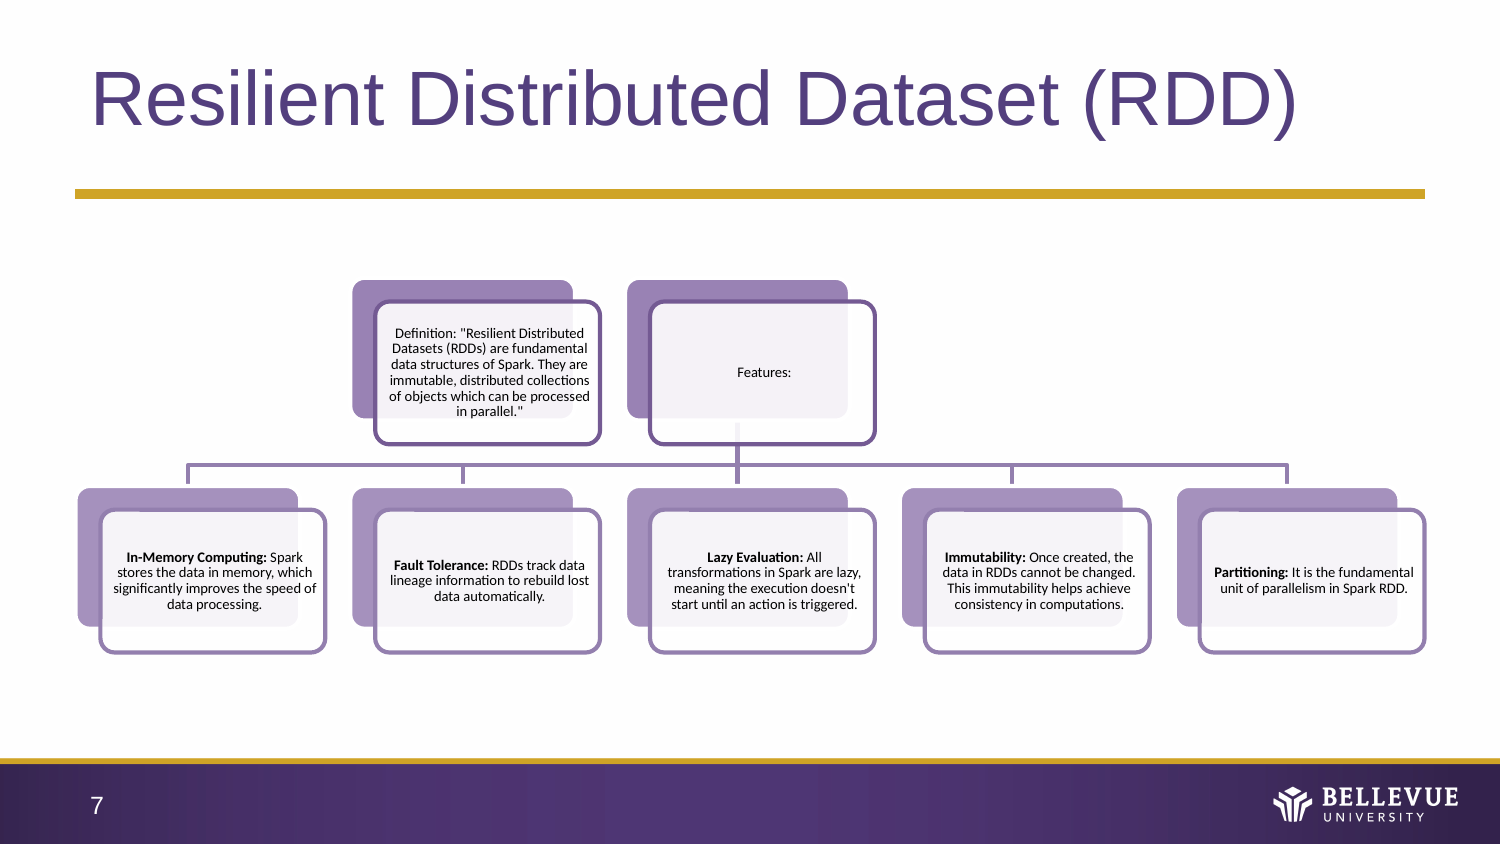

# Resilient Distributed Dataset (RDD)

Definition: "Resilient Distributed Datasets (RDDs) are fundamental data structures of Spark. They are immutable, distributed collections of objects which can be processed in parallel."
Features:
In-Memory Computing: Spark stores the data in memory, which significantly improves the speed of data processing.
Fault Tolerance: RDDs track data lineage information to rebuild lost data automatically.
Lazy Evaluation: All transformations in Spark are lazy, meaning the execution doesn't start until an action is triggered.
Immutability: Once created, the data in RDDs cannot be changed. This immutability helps achieve consistency in computations.
Partitioning: It is the fundamental unit of parallelism in Spark RDD.